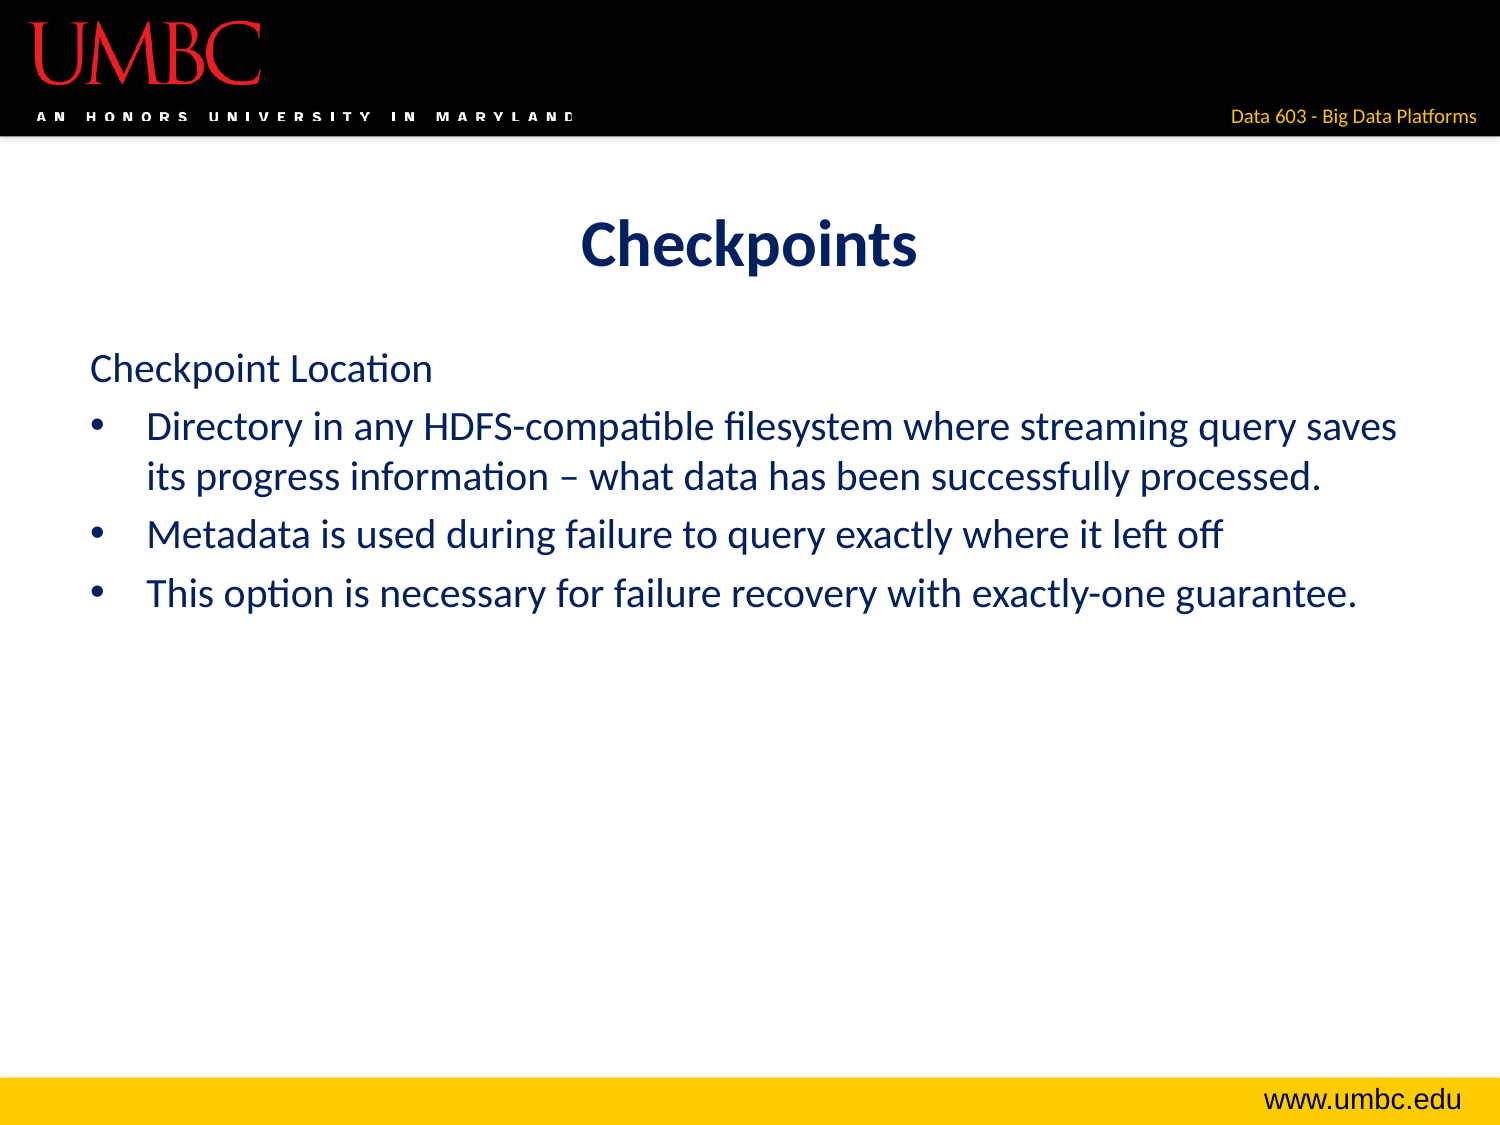

# Checkpoints
Checkpoint Location
Directory in any HDFS-compatible filesystem where streaming query saves its progress information – what data has been successfully processed.
Metadata is used during failure to query exactly where it left off
This option is necessary for failure recovery with exactly-one guarantee.